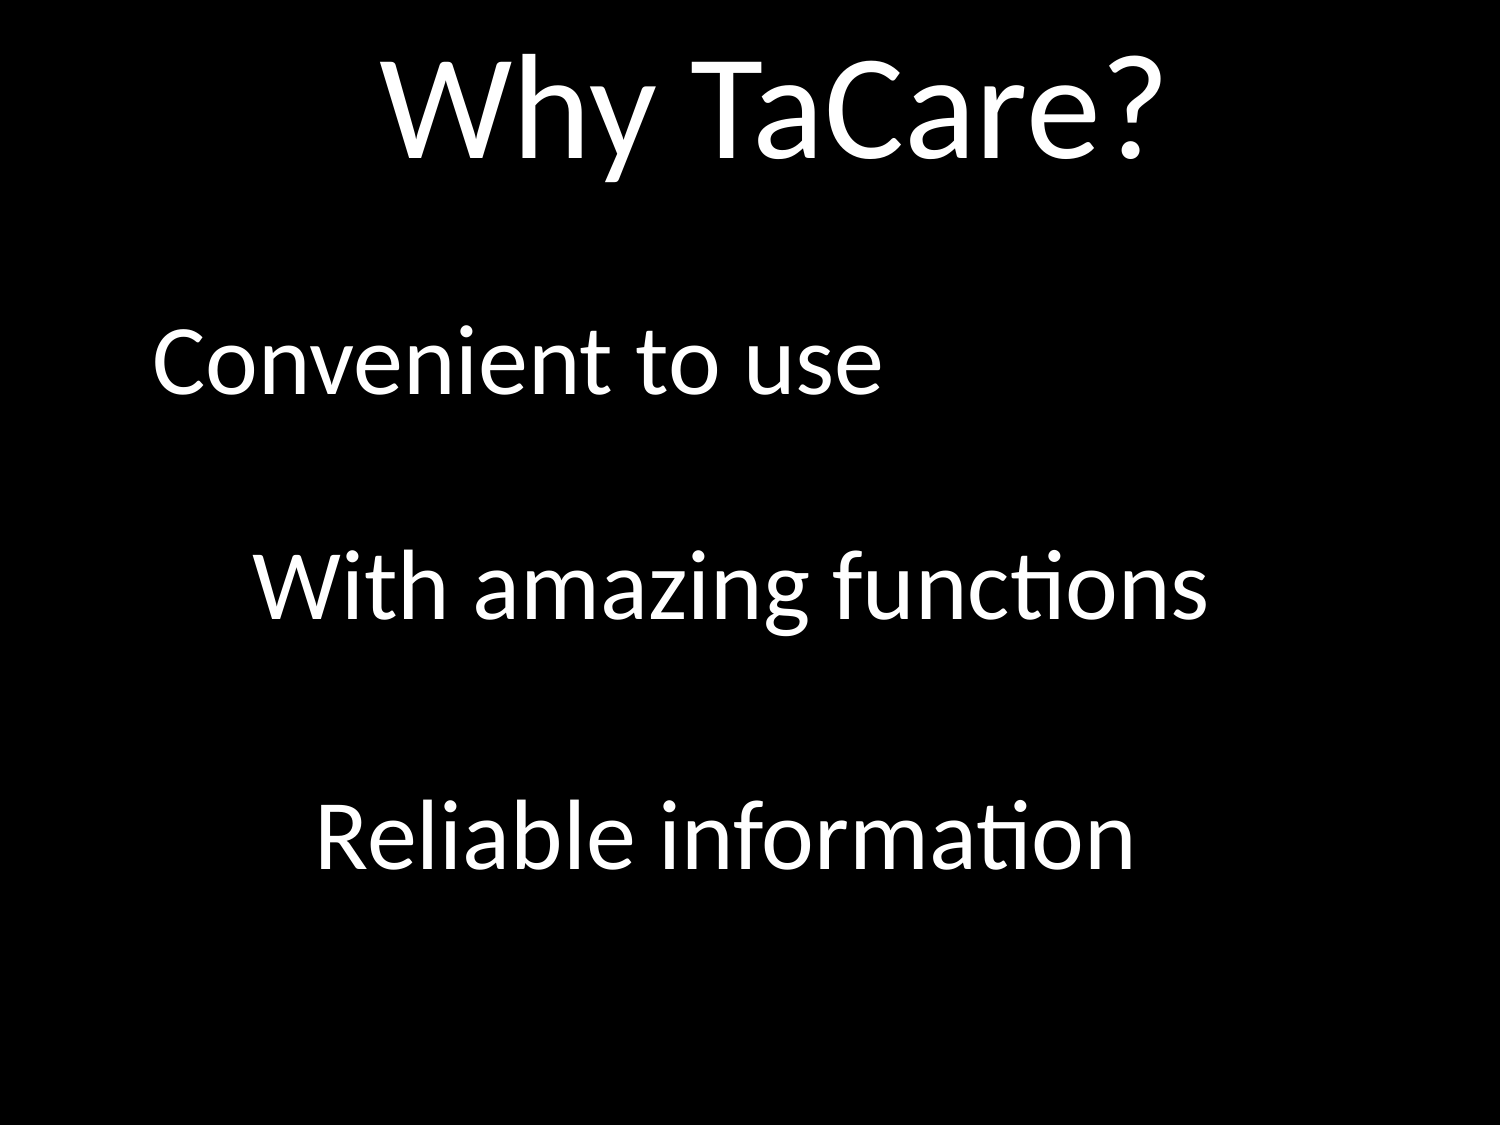

Why TaCare?
Convenient to use
With amazing functions
Reliable information